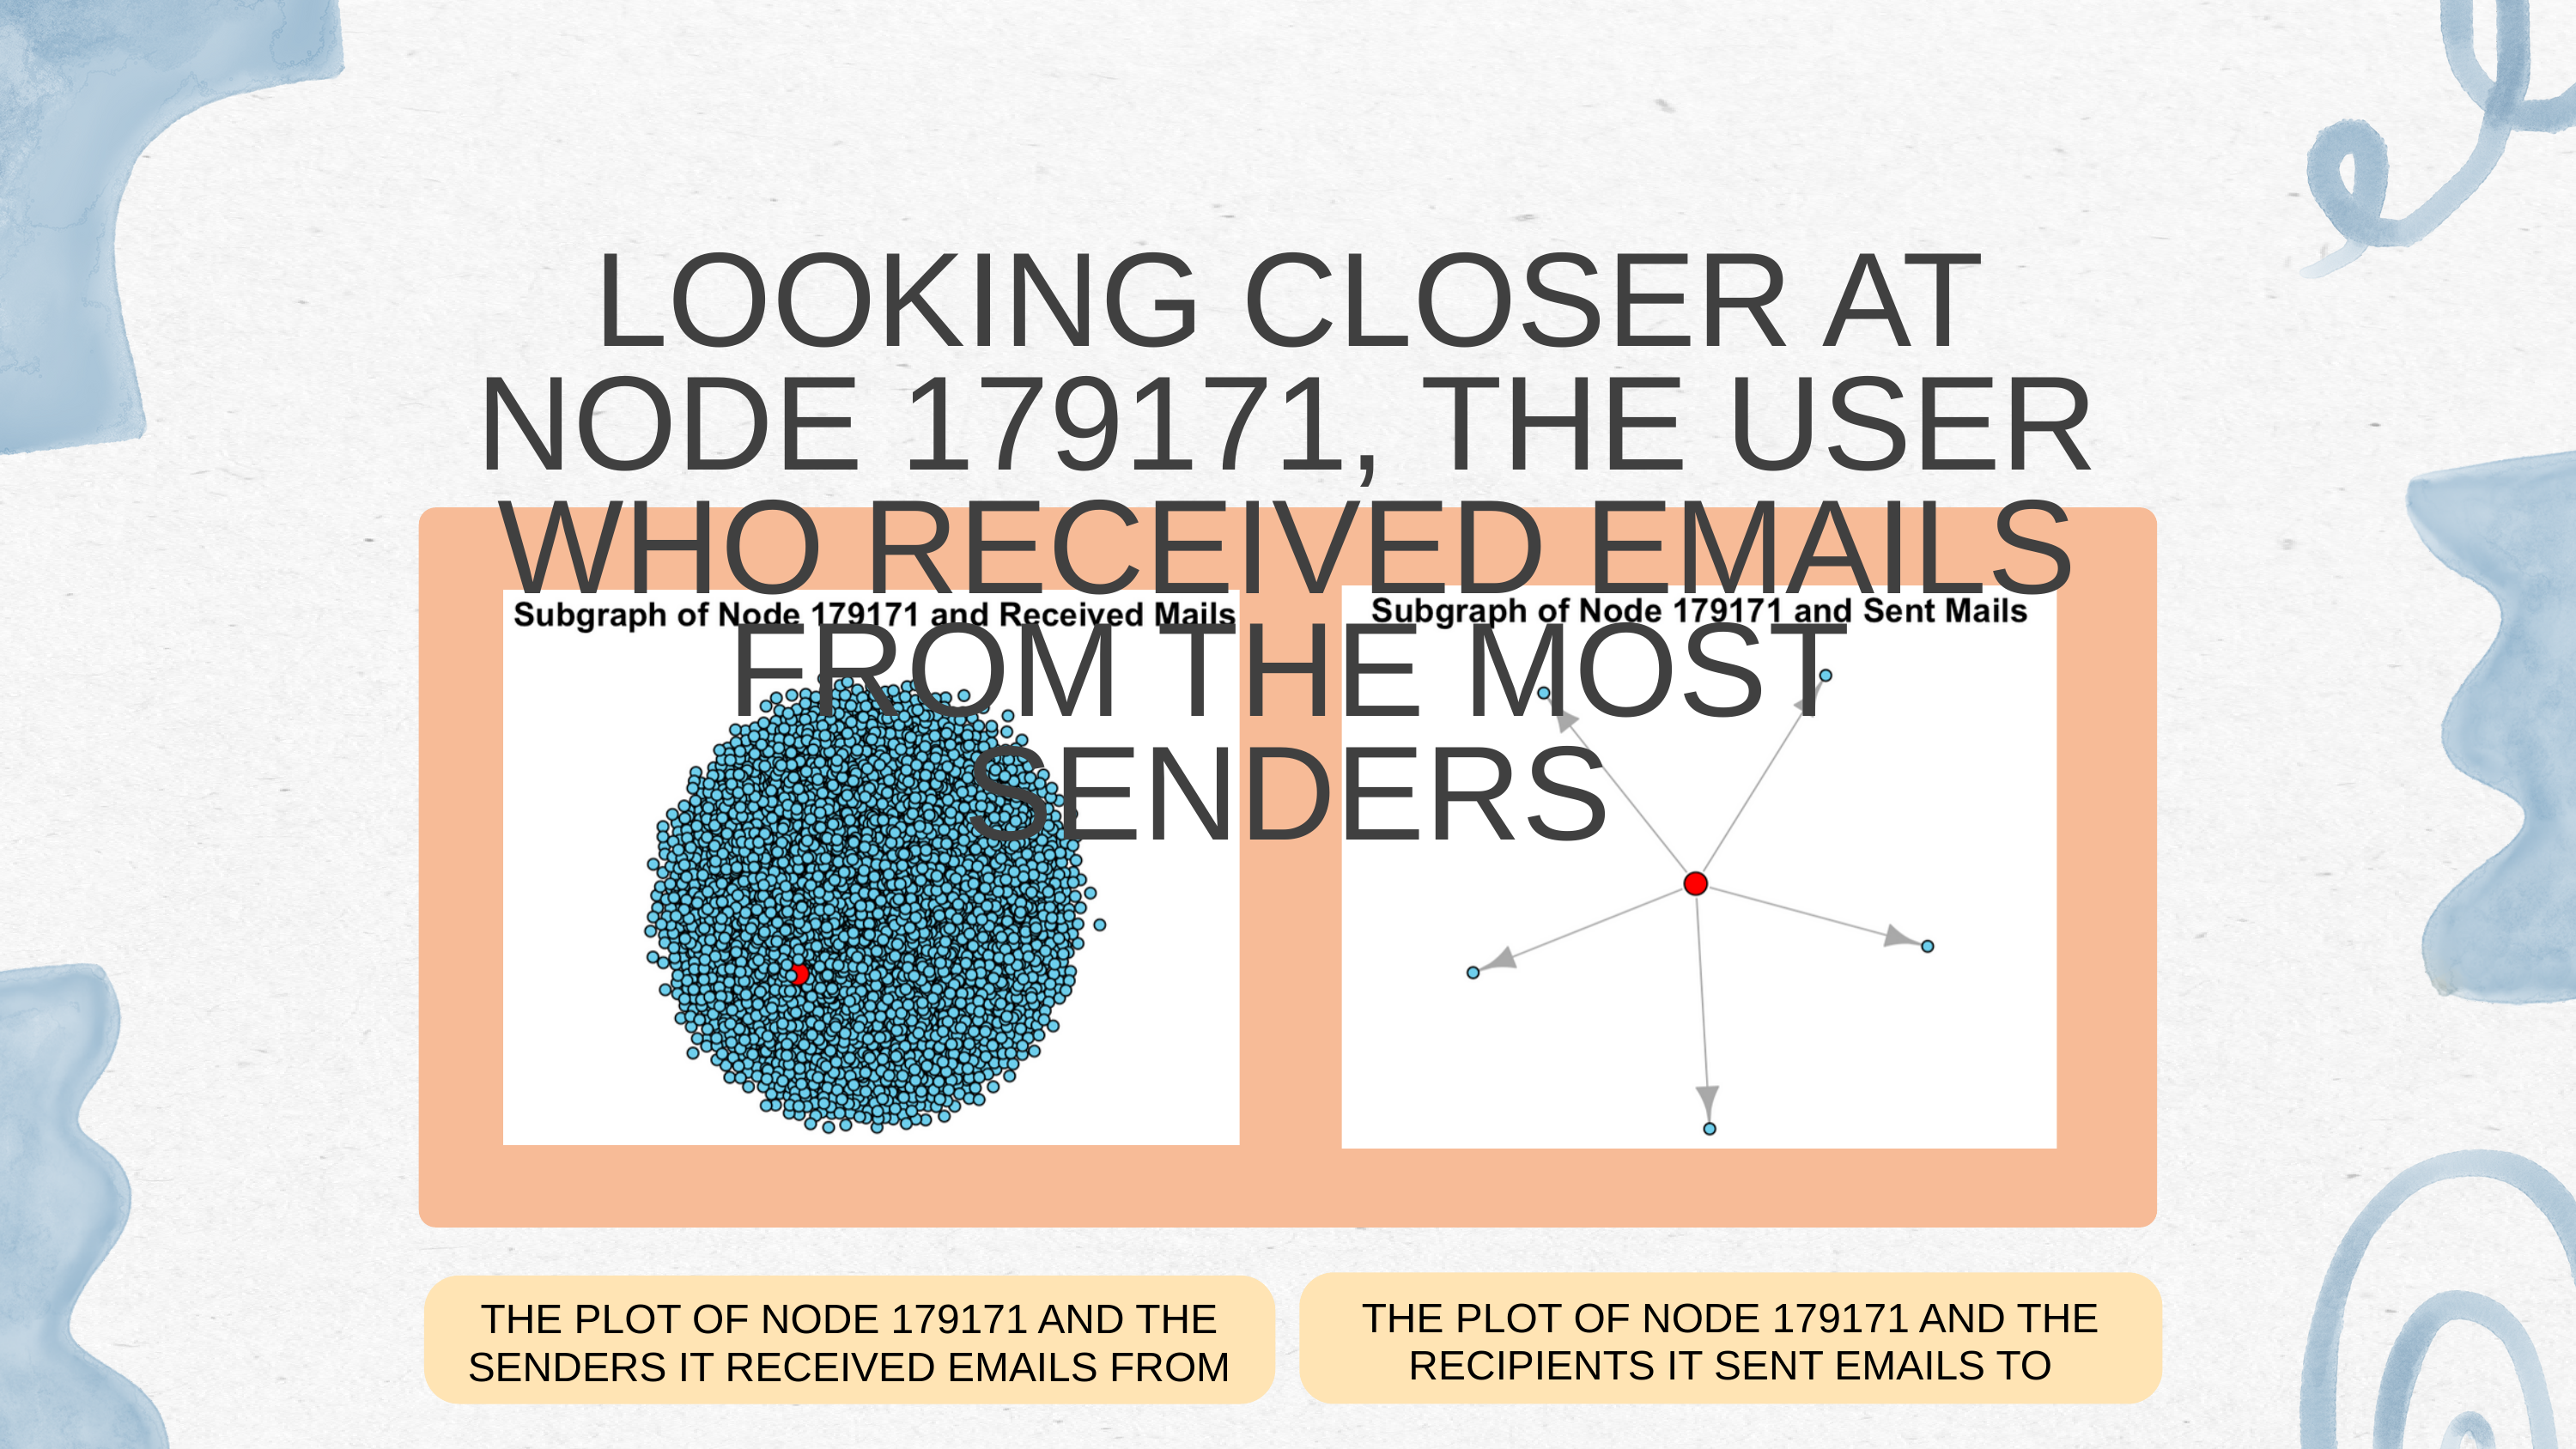

LOOKING CLOSER AT NODE 179171, THE USER WHO RECEIVED EMAILS FROM THE MOST SENDERS

THE PLOT OF NODE 179171 AND THE RECIPIENTS IT SENT EMAILS TO

THE PLOT OF NODE 179171 AND THE SENDERS IT RECEIVED EMAILS FROM